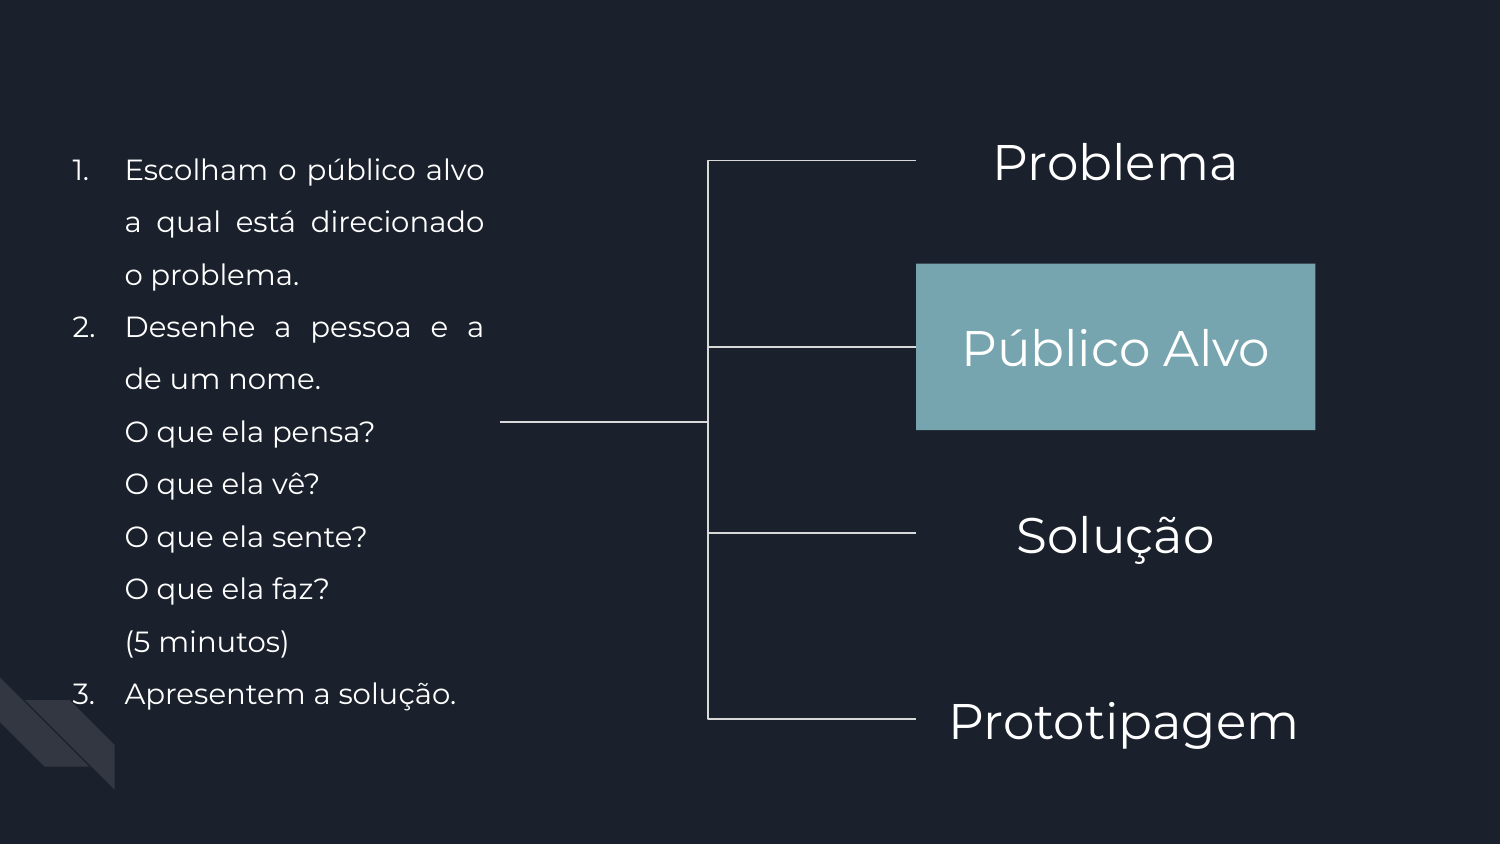

Problema
Escolham o público alvo a qual está direcionado o problema.
Desenhe a pessoa e a de um nome.
O que ela pensa?
O que ela vê?
O que ela sente?
O que ela faz?
(5 minutos)
Apresentem a solução.
Público Alvo
Solução
Prototipagem